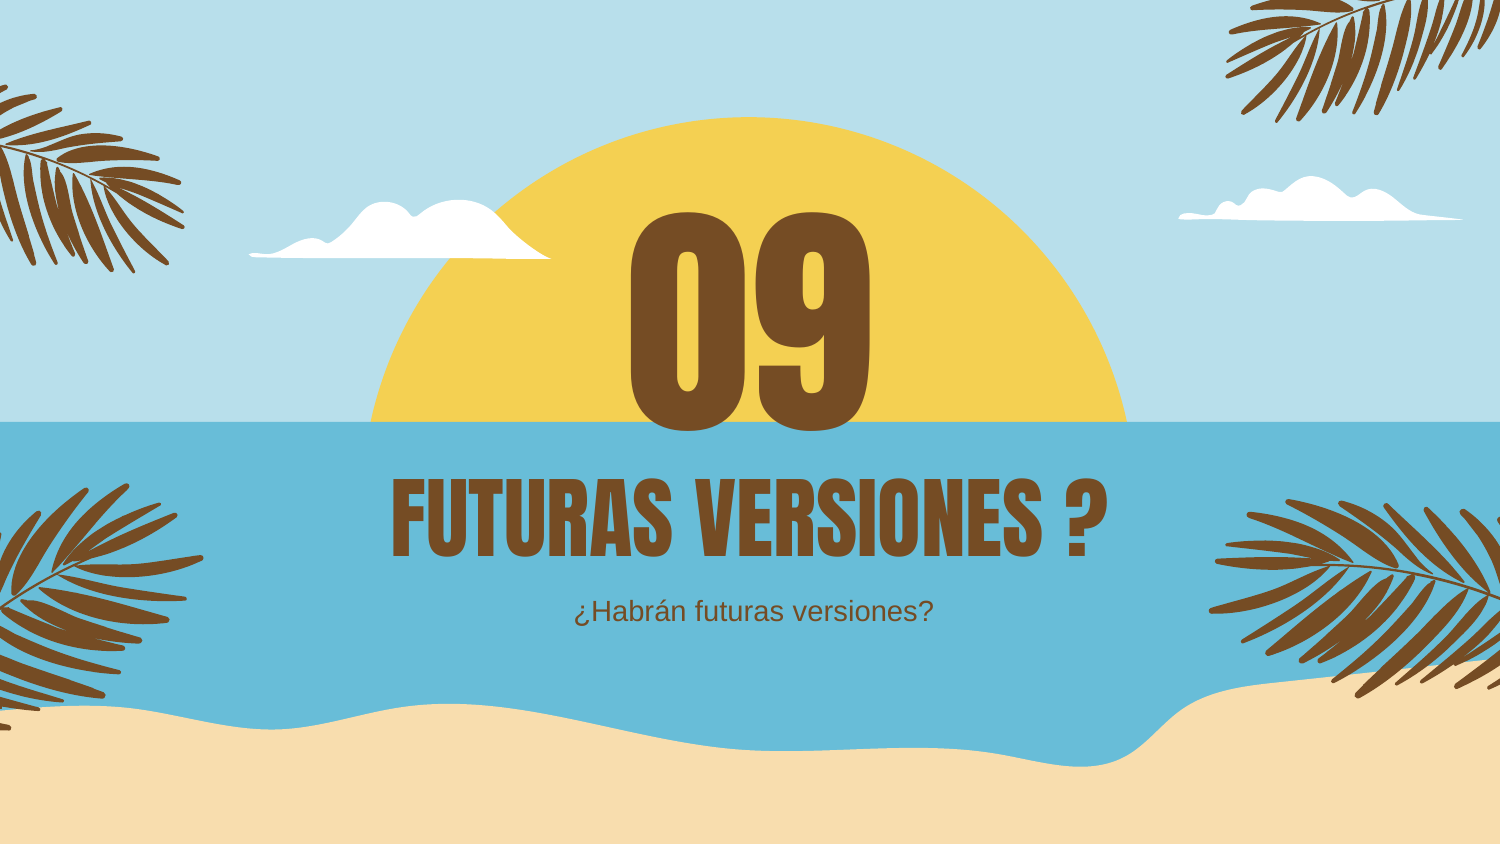

09
# FUTURAS VERSIONES ?
 ¿Habrán futuras versiones?